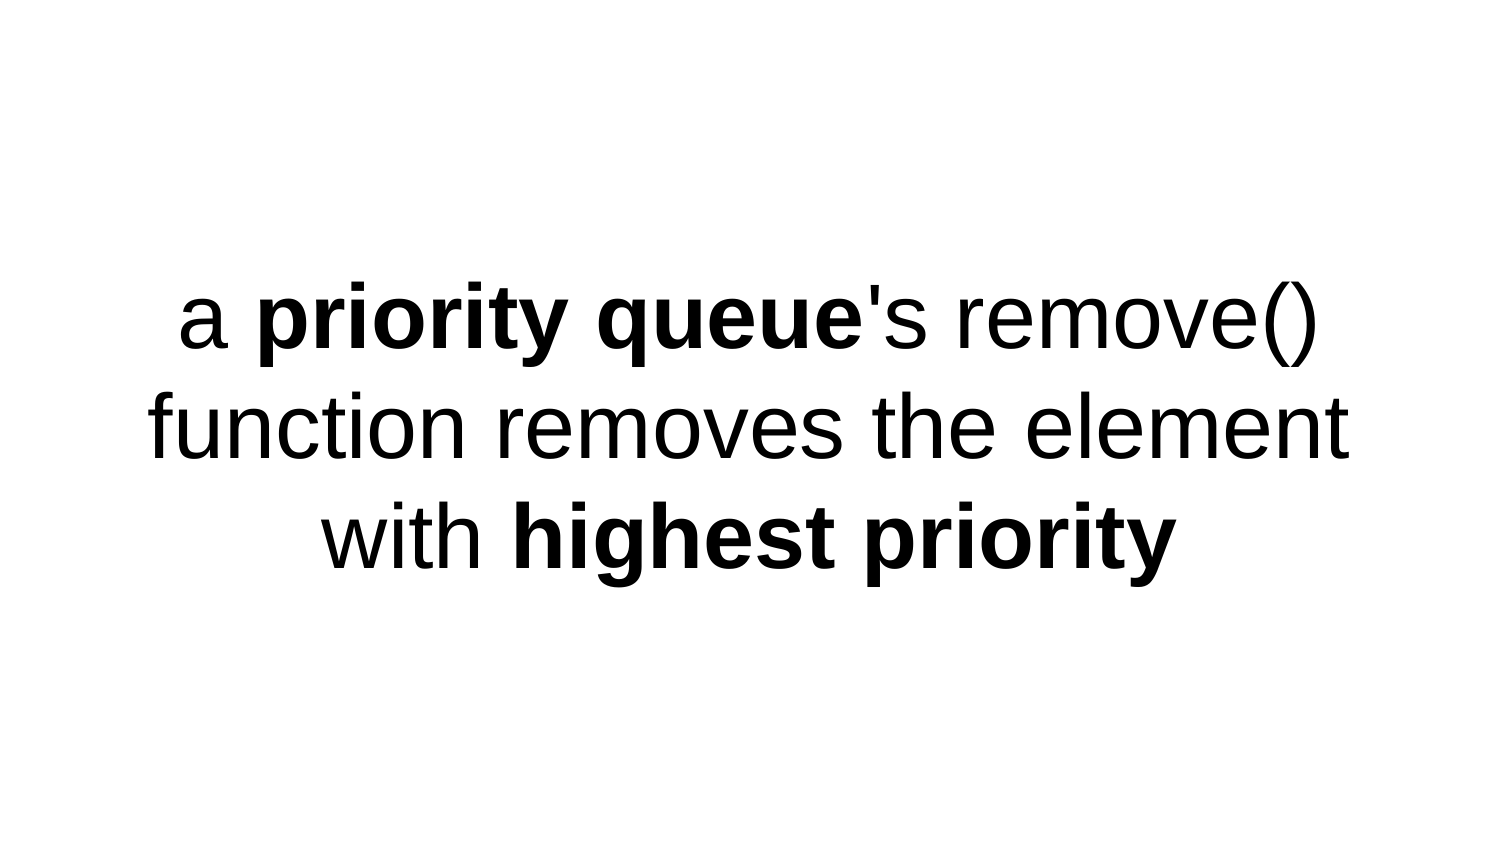

# a priority queue's remove() function removes the element with highest priority